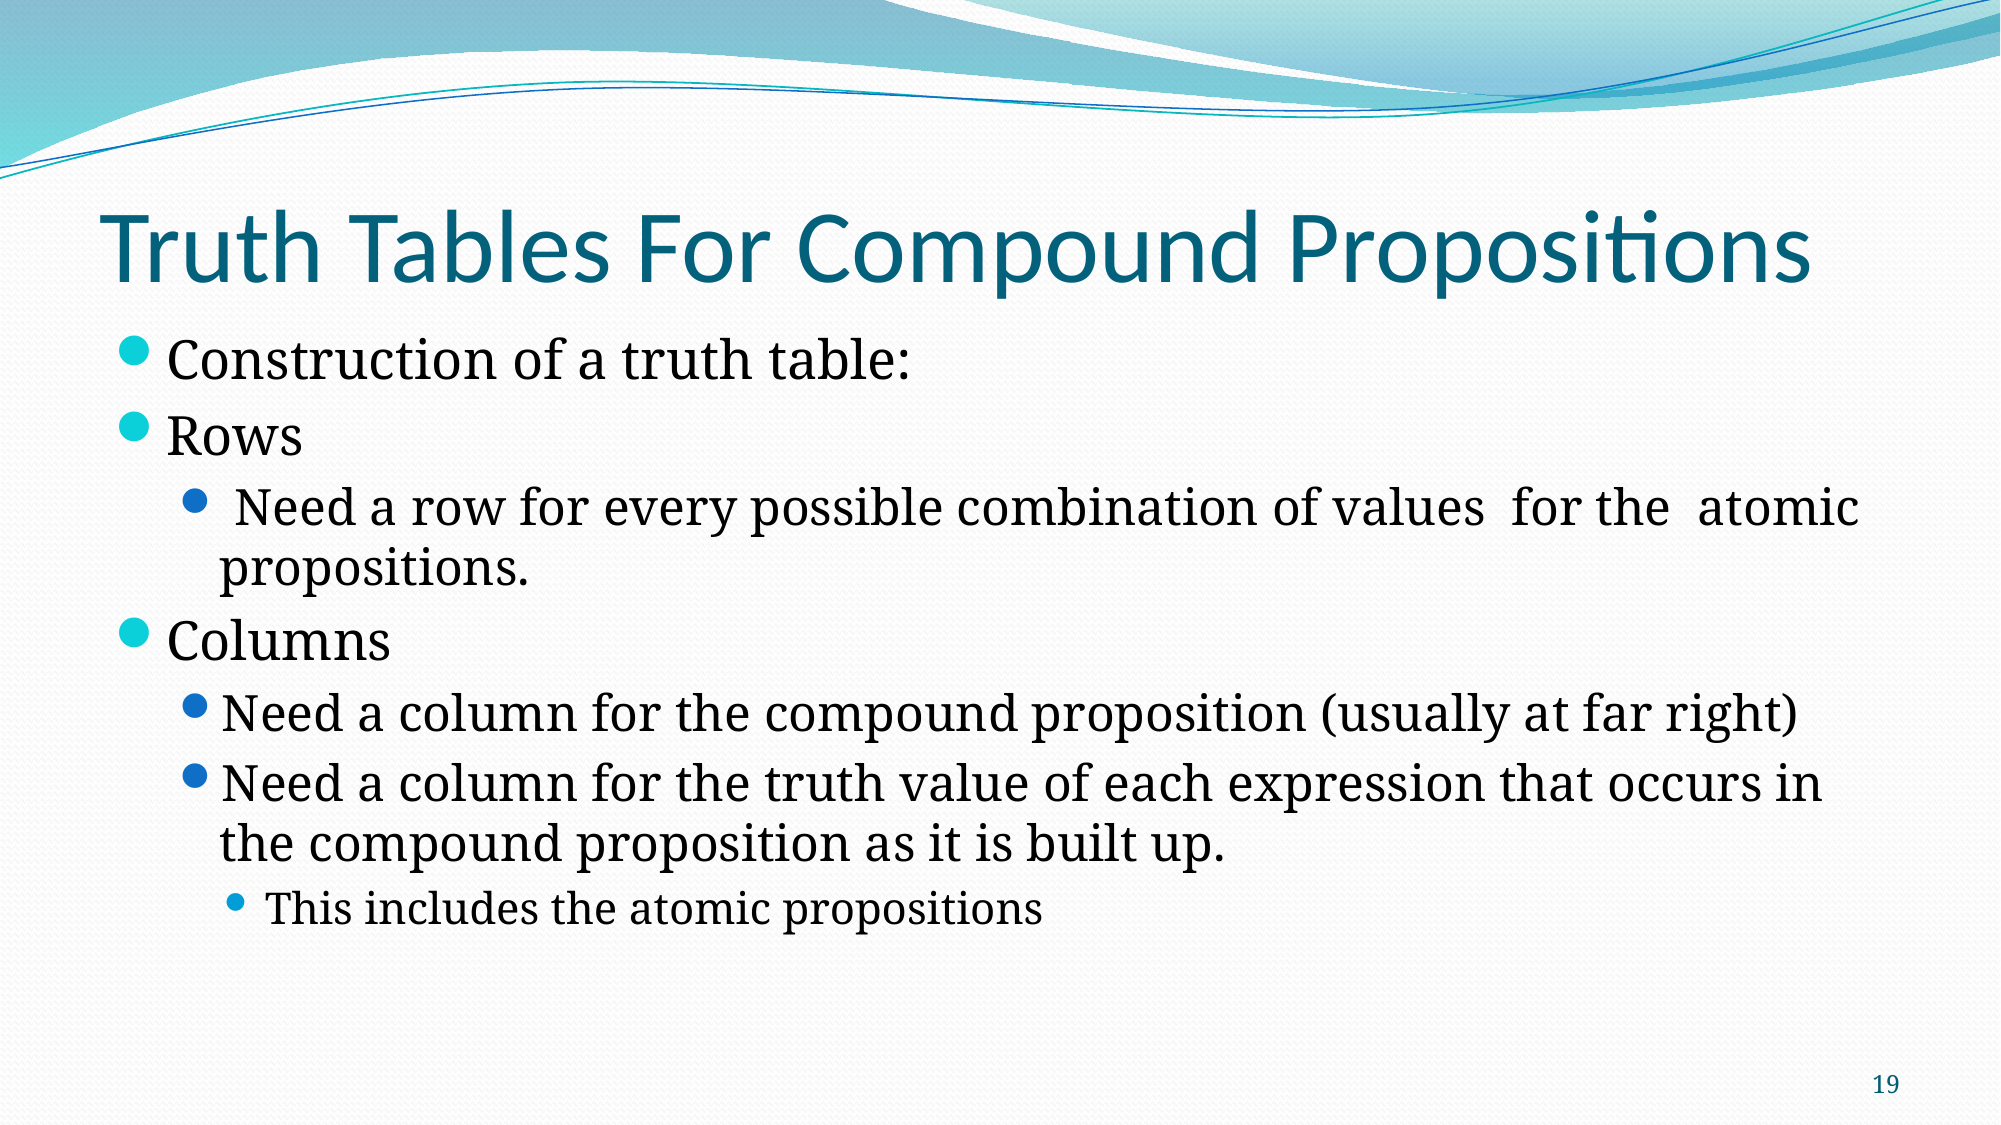

# Truth Tables For Compound Propositions
Construction of a truth table:
Rows
 Need a row for every possible combination of values  for the  atomic propositions.
Columns
Need a column for the compound proposition (usually at far right)
Need a column for the truth value of each expression that occurs in the compound proposition as it is built up.
This includes the atomic propositions
19